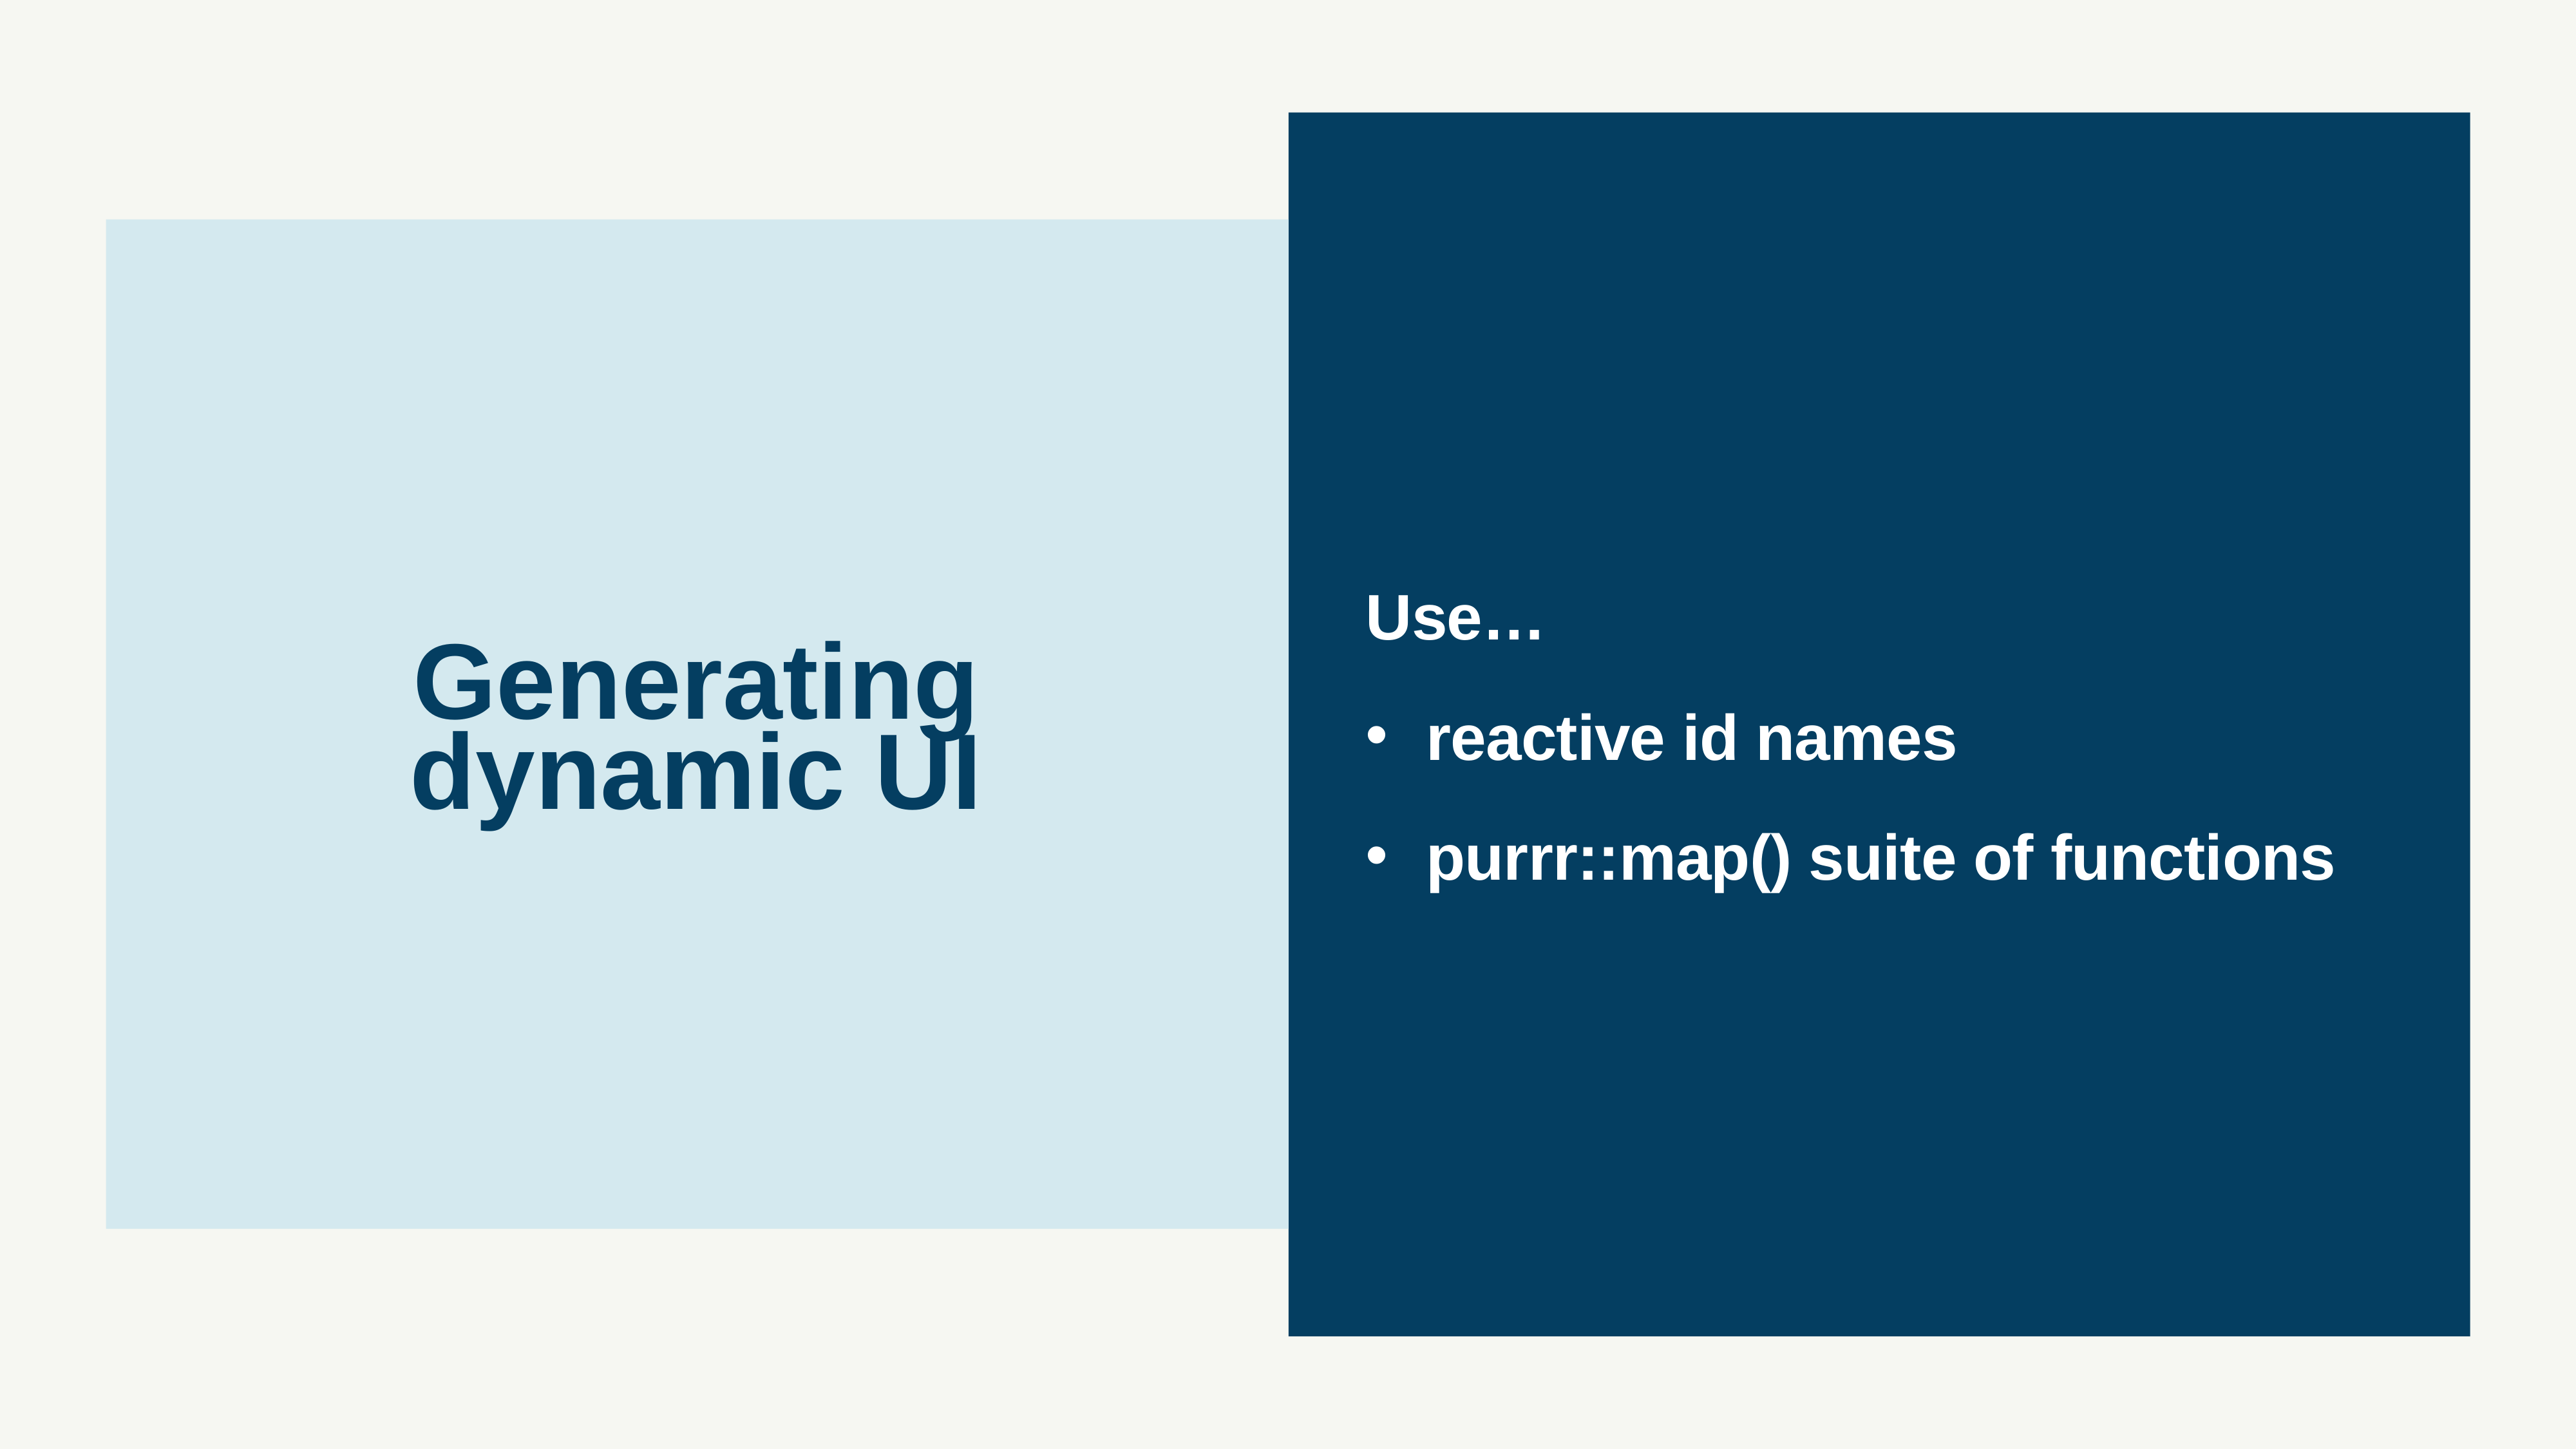

Use…
reactive id names
purrr::map() suite of functions
# Generating dynamic UI